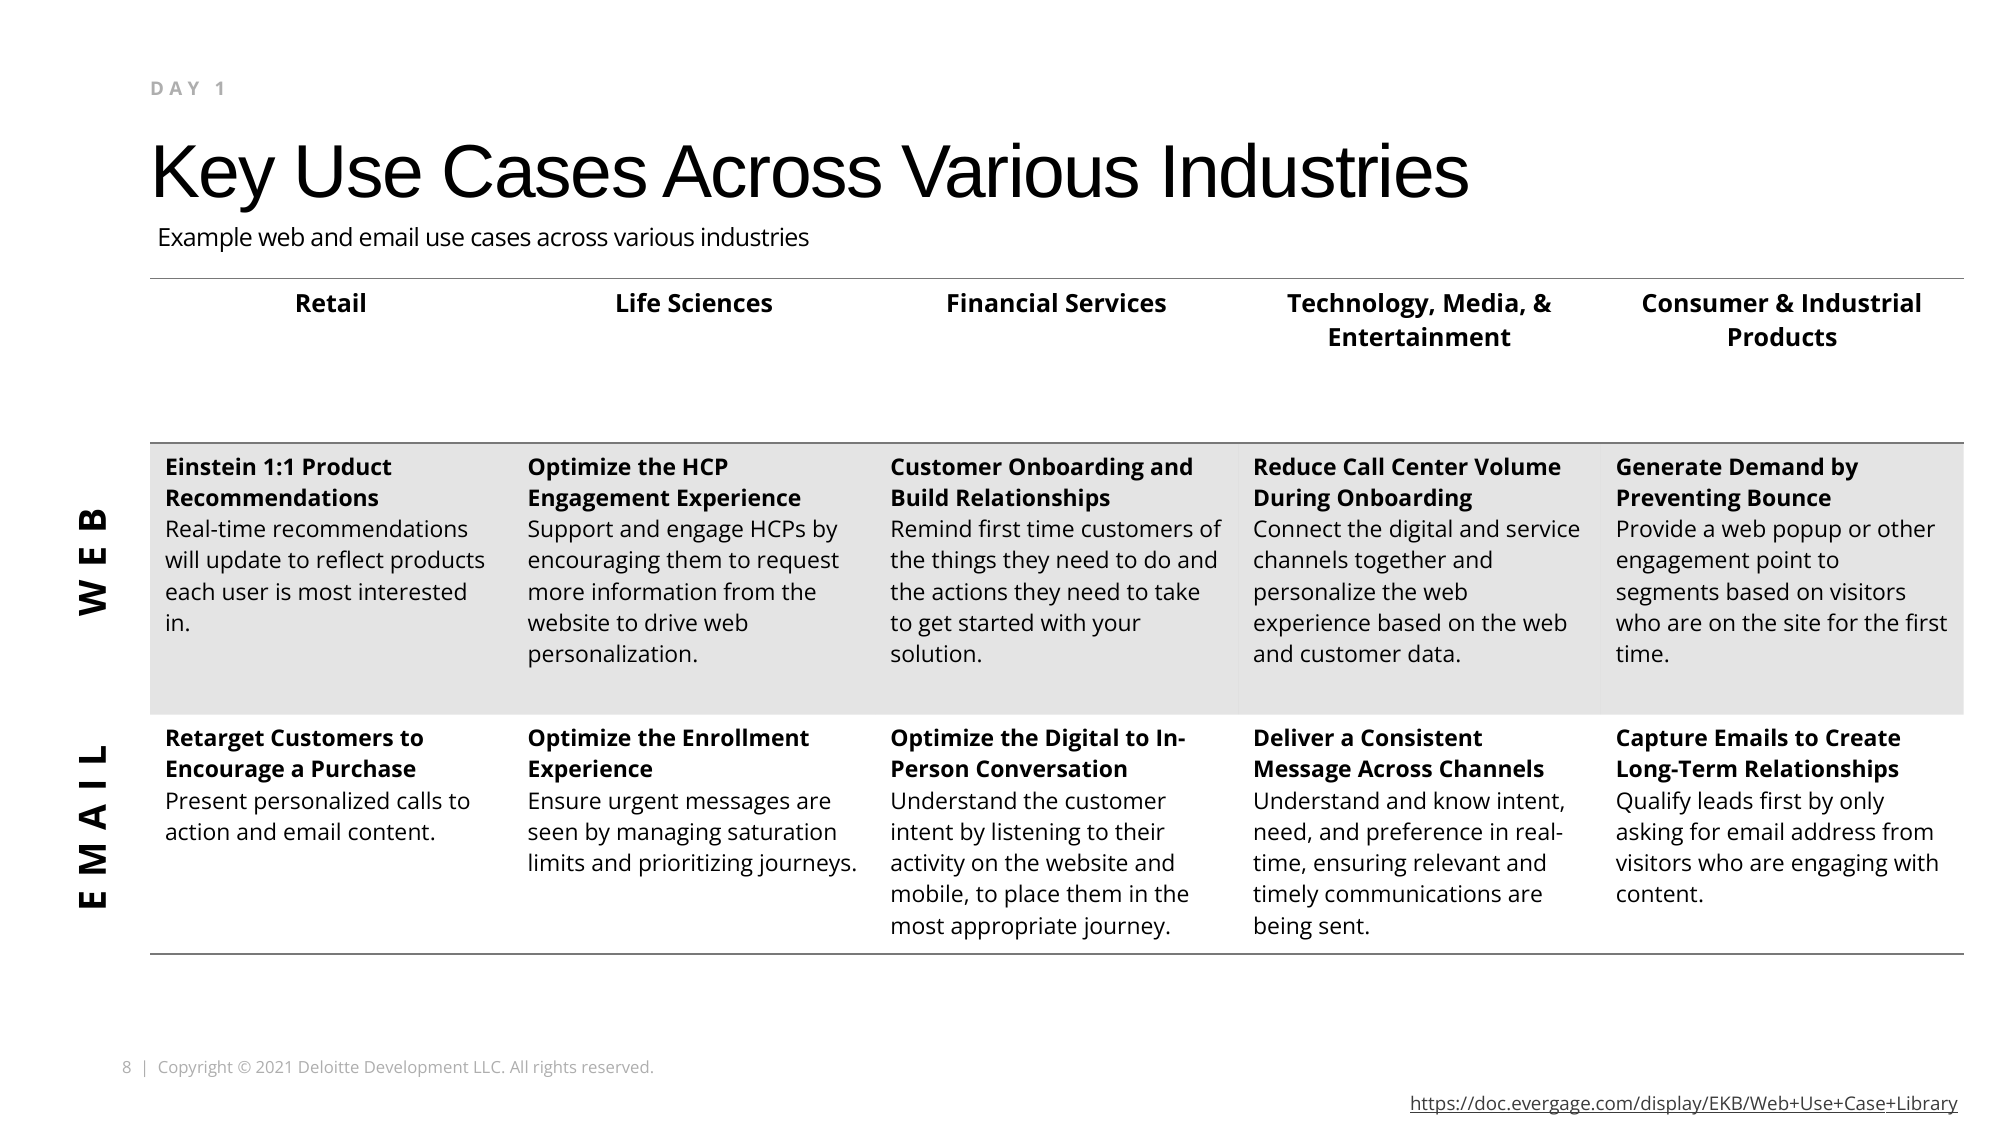

Day 1
# Key Use Cases Across Various Industries

Example web and email use cases across various industries
| Retail | Life Sciences | Financial Services | Technology, Media, & Entertainment | Consumer & Industrial Products |
| --- | --- | --- | --- | --- |
| Einstein 1:1 Product Recommendations Real-time recommendations will update to reflect products each user is most interested in. | Optimize the HCP Engagement Experience Support and engage HCPs by encouraging them to request more information from the website to drive web personalization. | Customer Onboarding and Build Relationships Remind first time customers of the things they need to do and the actions they need to take to get started with your solution. | Reduce Call Center Volume During Onboarding Connect the digital and service channels together and personalize the web experience based on the web and customer data. | Generate Demand by Preventing Bounce Provide a web popup or other engagement point to segments based on visitors who are on the site for the first time. |
| Retarget Customers to Encourage a Purchase Present personalized calls to action and email content. | Optimize the Enrollment Experience Ensure urgent messages are seen by managing saturation limits and prioritizing journeys. | Optimize the Digital to In-Person Conversation Understand the customer intent by listening to their activity on the website and mobile, to place them in the most appropriate journey. | Deliver a Consistent Message Across Channels Understand and know intent, need, and preference in real-time, ensuring relevant and timely communications are being sent. | Capture Emails to Create Long-Term Relationships Qualify leads first by only asking for email address from visitors who are engaging with content. |
WEB
EMAIL
https://doc.evergage.com/display/EKB/Web+Use+Case+Library